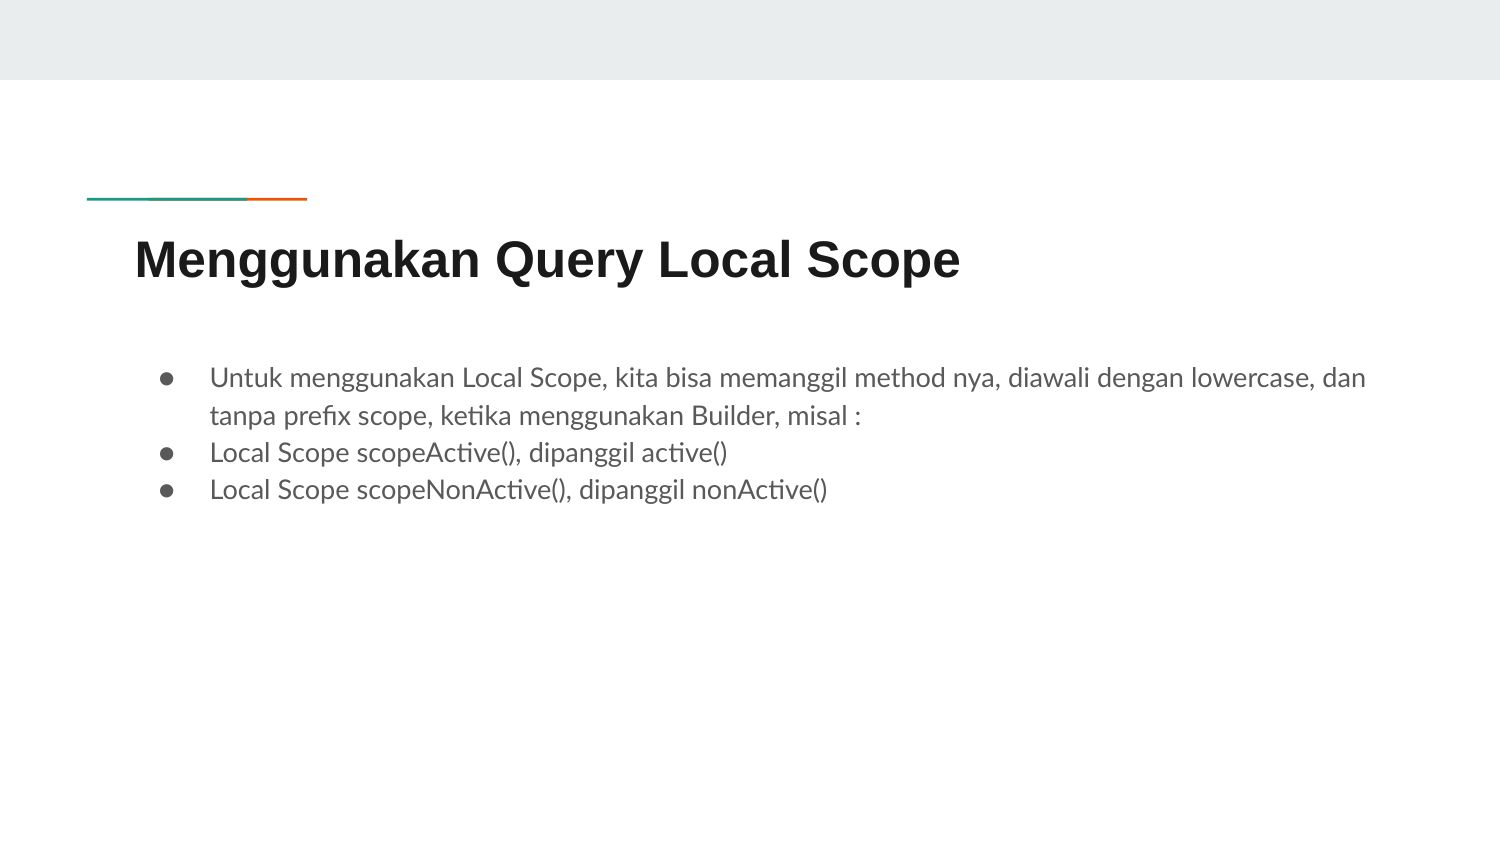

# Menggunakan Query Local Scope
Untuk menggunakan Local Scope, kita bisa memanggil method nya, diawali dengan lowercase, dan tanpa prefix scope, ketika menggunakan Builder, misal :
Local Scope scopeActive(), dipanggil active()
Local Scope scopeNonActive(), dipanggil nonActive()